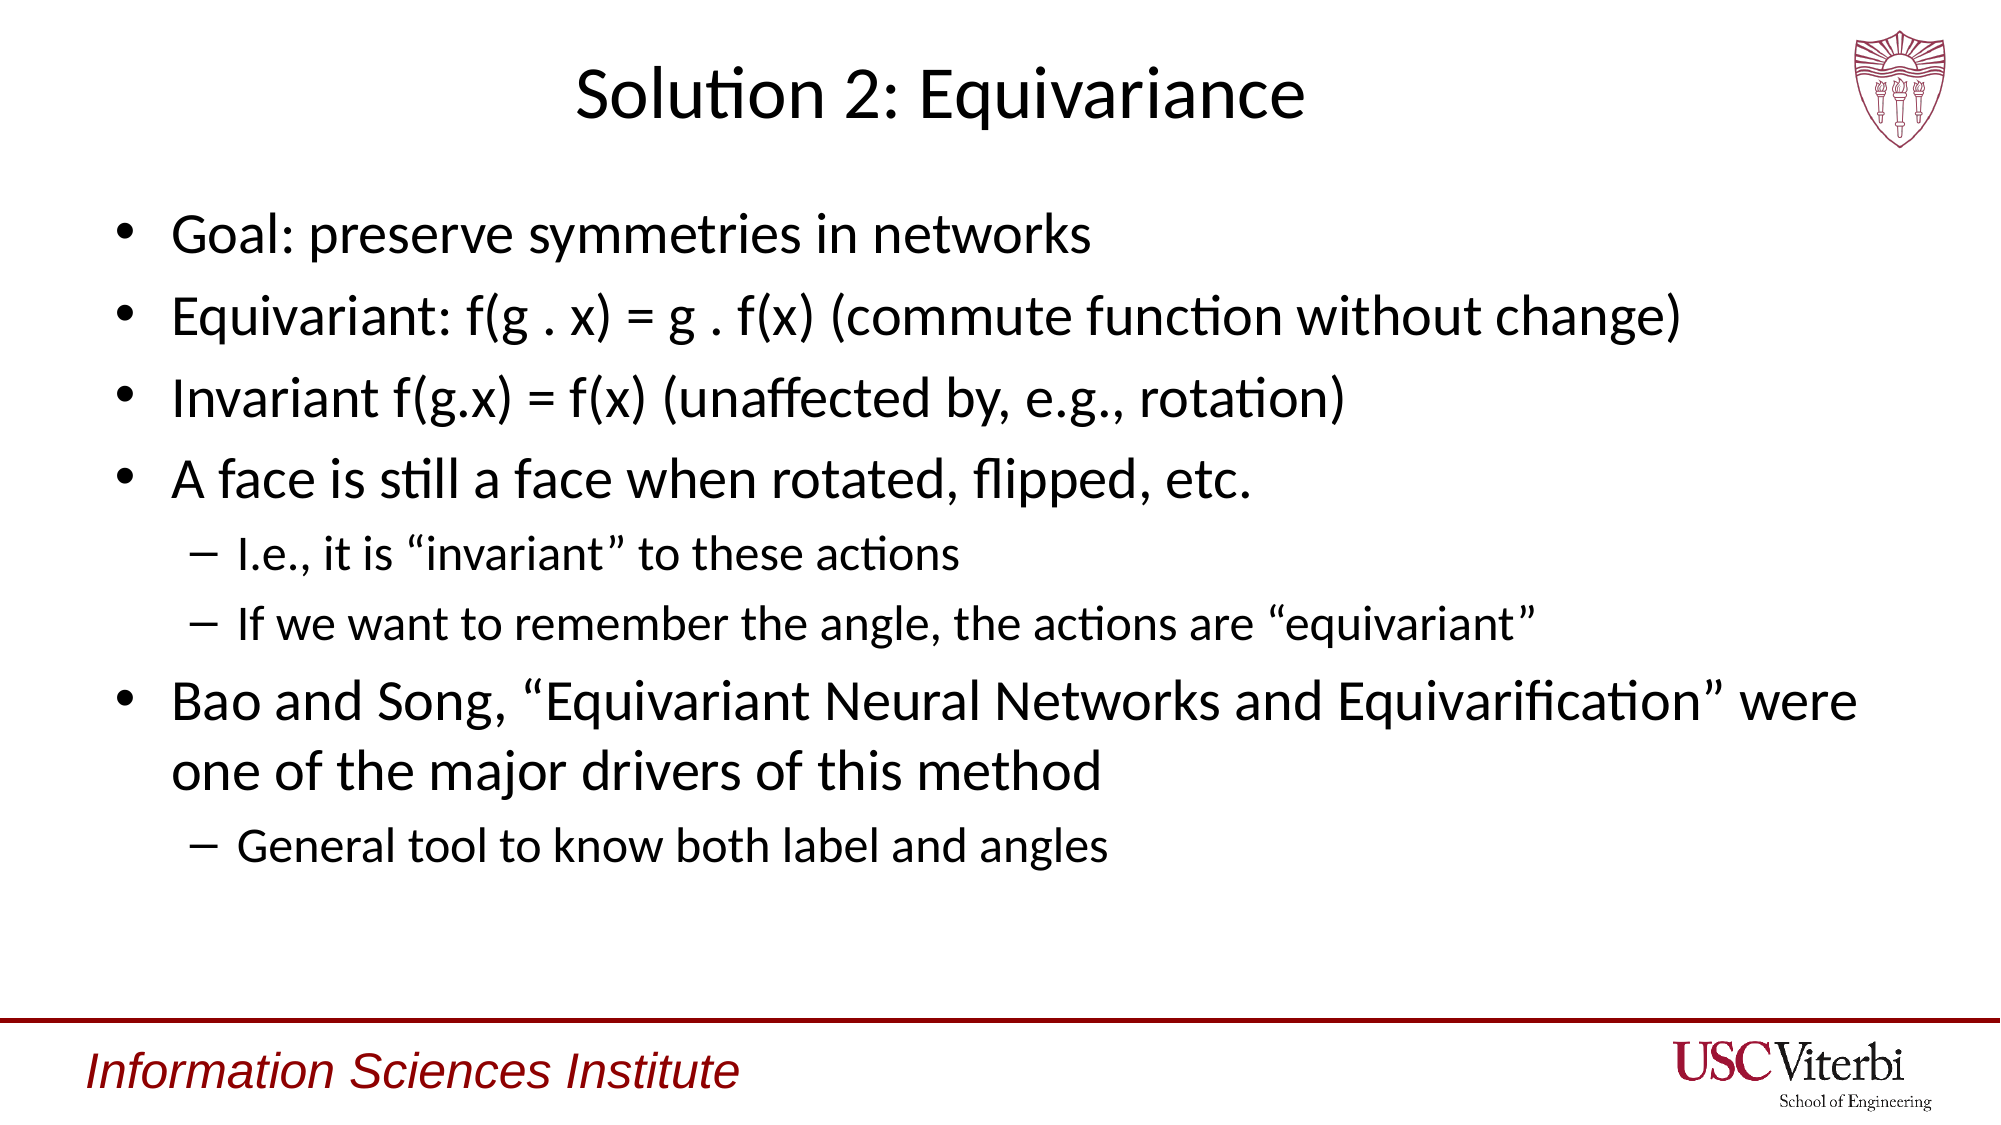

# Solution 2: Equivariance
Goal: preserve symmetries in networks
Equivariant: f(g . x) = g . f(x) (commute function without change)
Invariant f(g.x) = f(x) (unaffected by, e.g., rotation)
A face is still a face when rotated, flipped, etc.
I.e., it is “invariant” to these actions
If we want to remember the angle, the actions are “equivariant”
Bao and Song, “Equivariant Neural Networks and Equivarification” were one of the major drivers of this method
General tool to know both label and angles